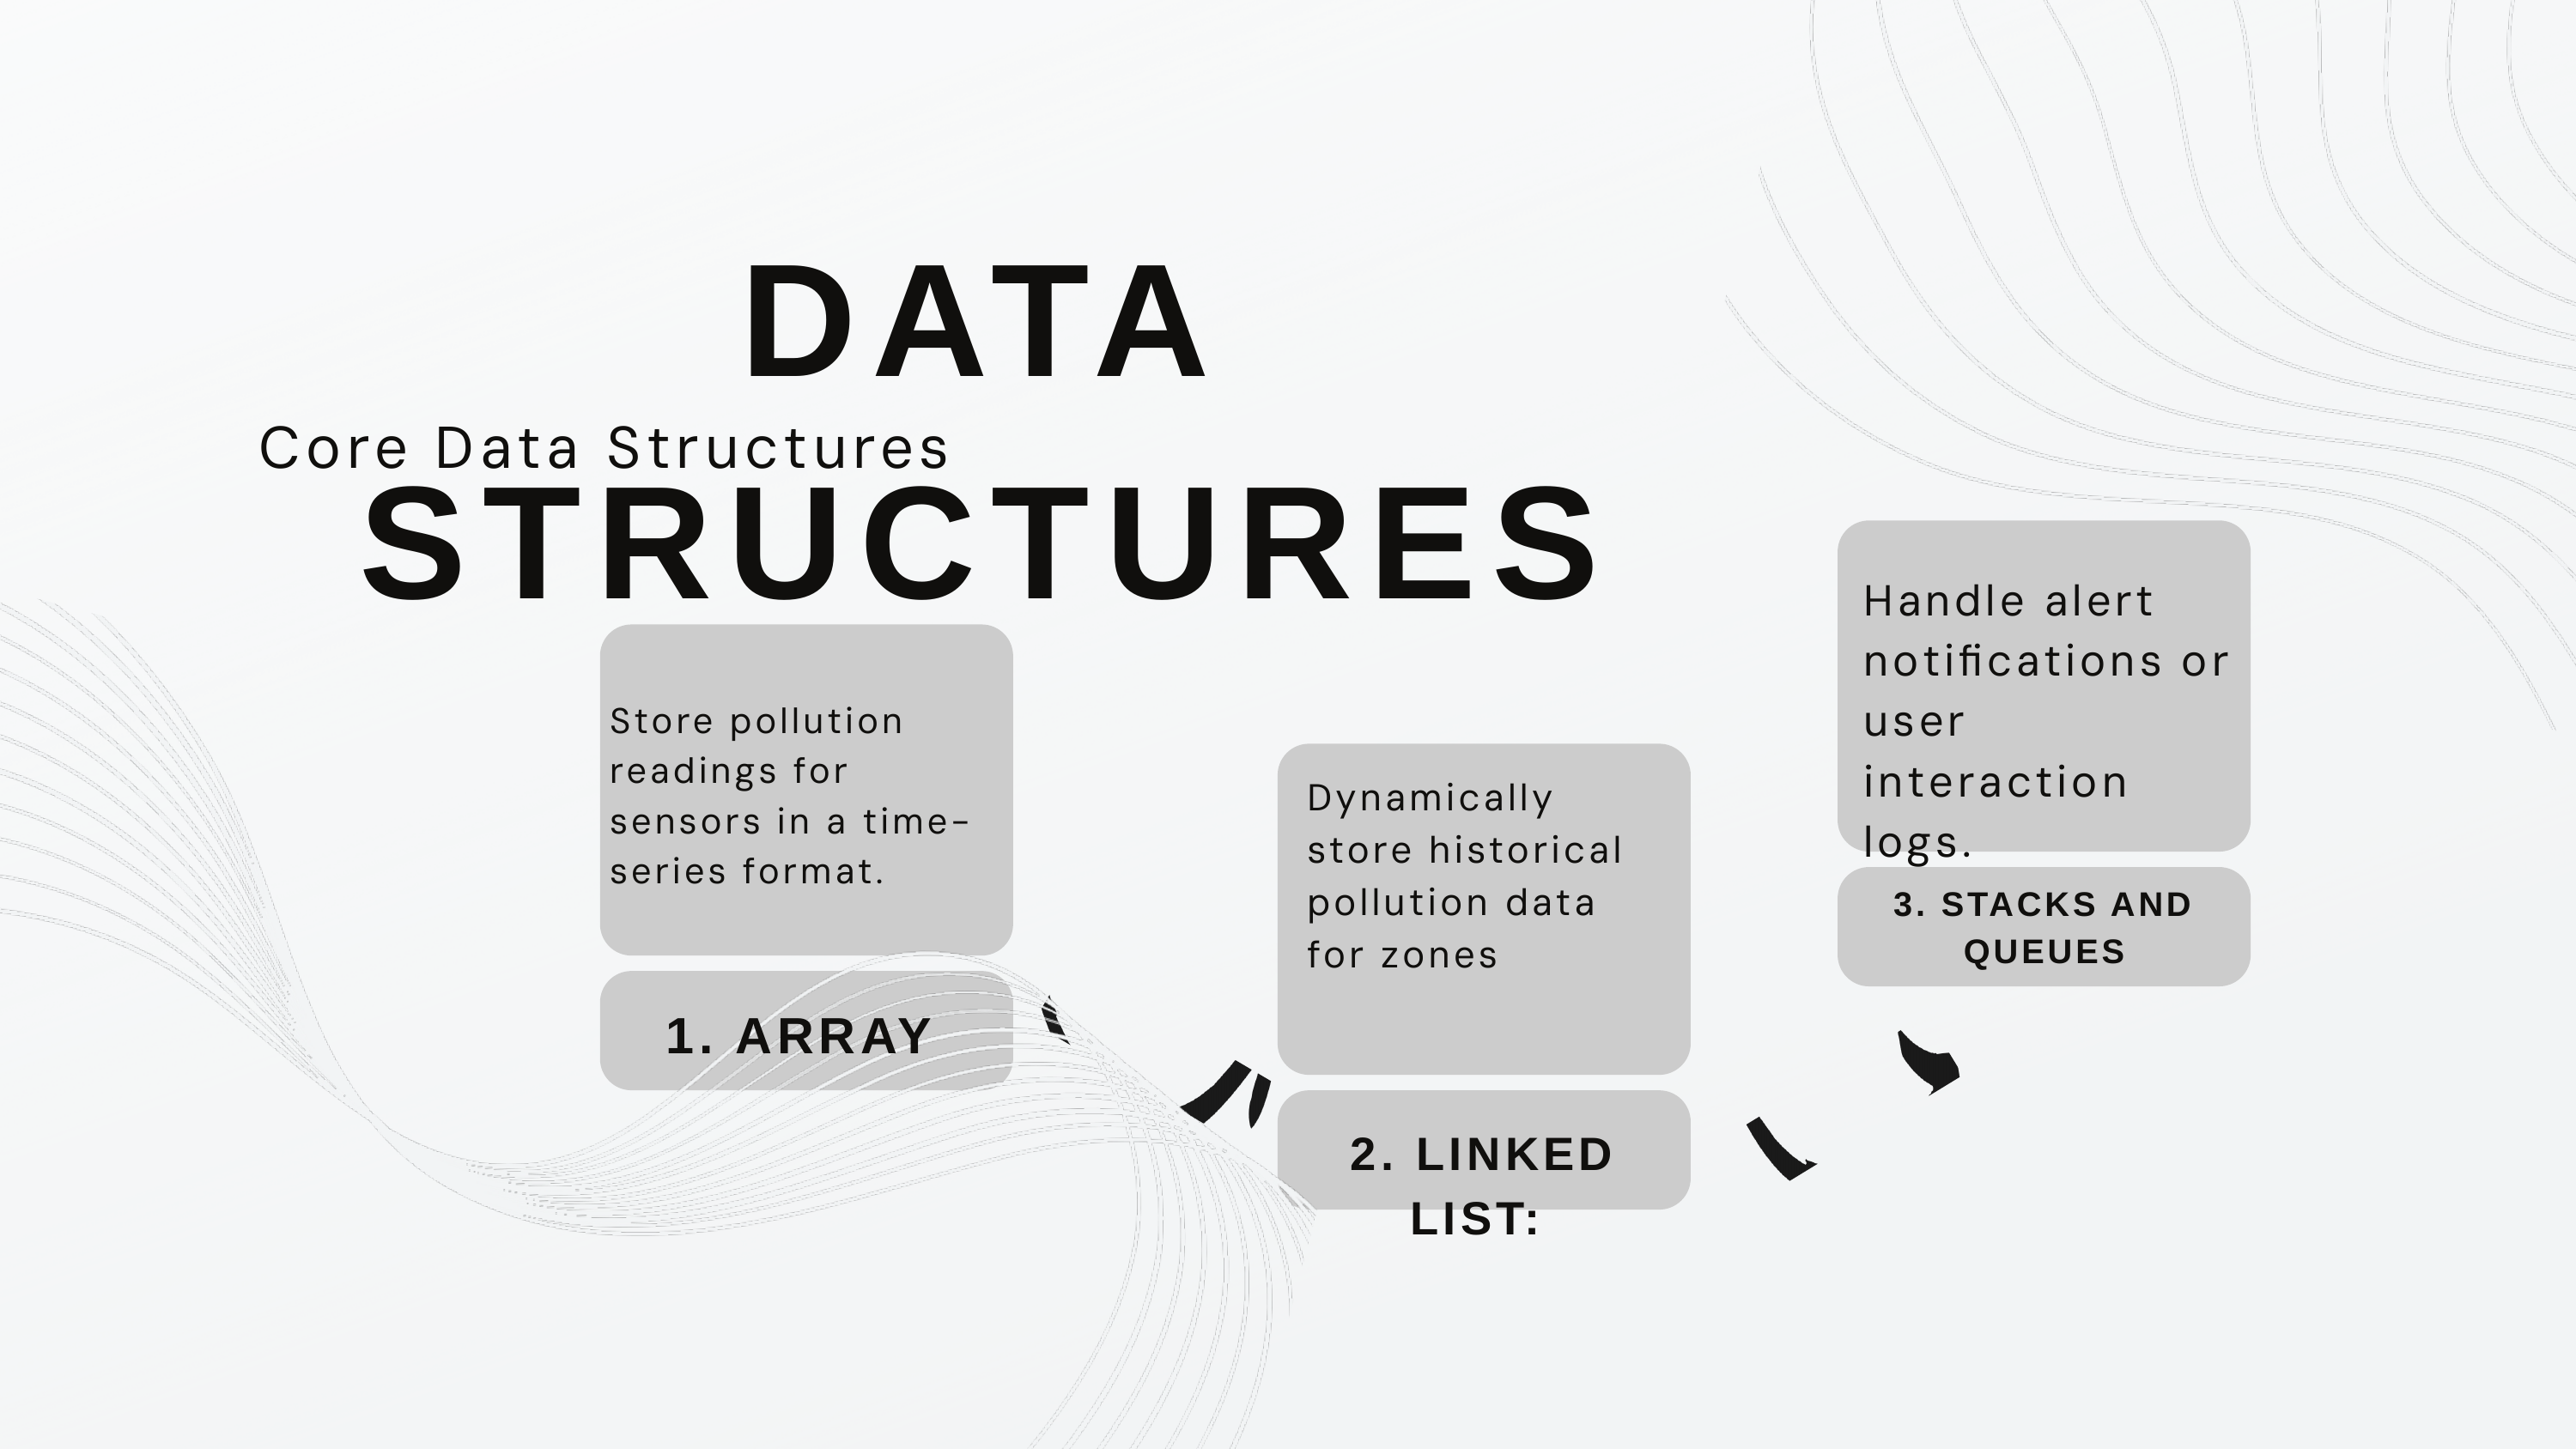

DATA STRUCTURES

Core Data Structures

Handle alert notifications or user interaction logs.

Store pollution readings for sensors in a time-series format.

Dynamically store historical pollution data for zones

3. STACKS AND QUEUES

1. ARRAY

2. LINKED LIST: